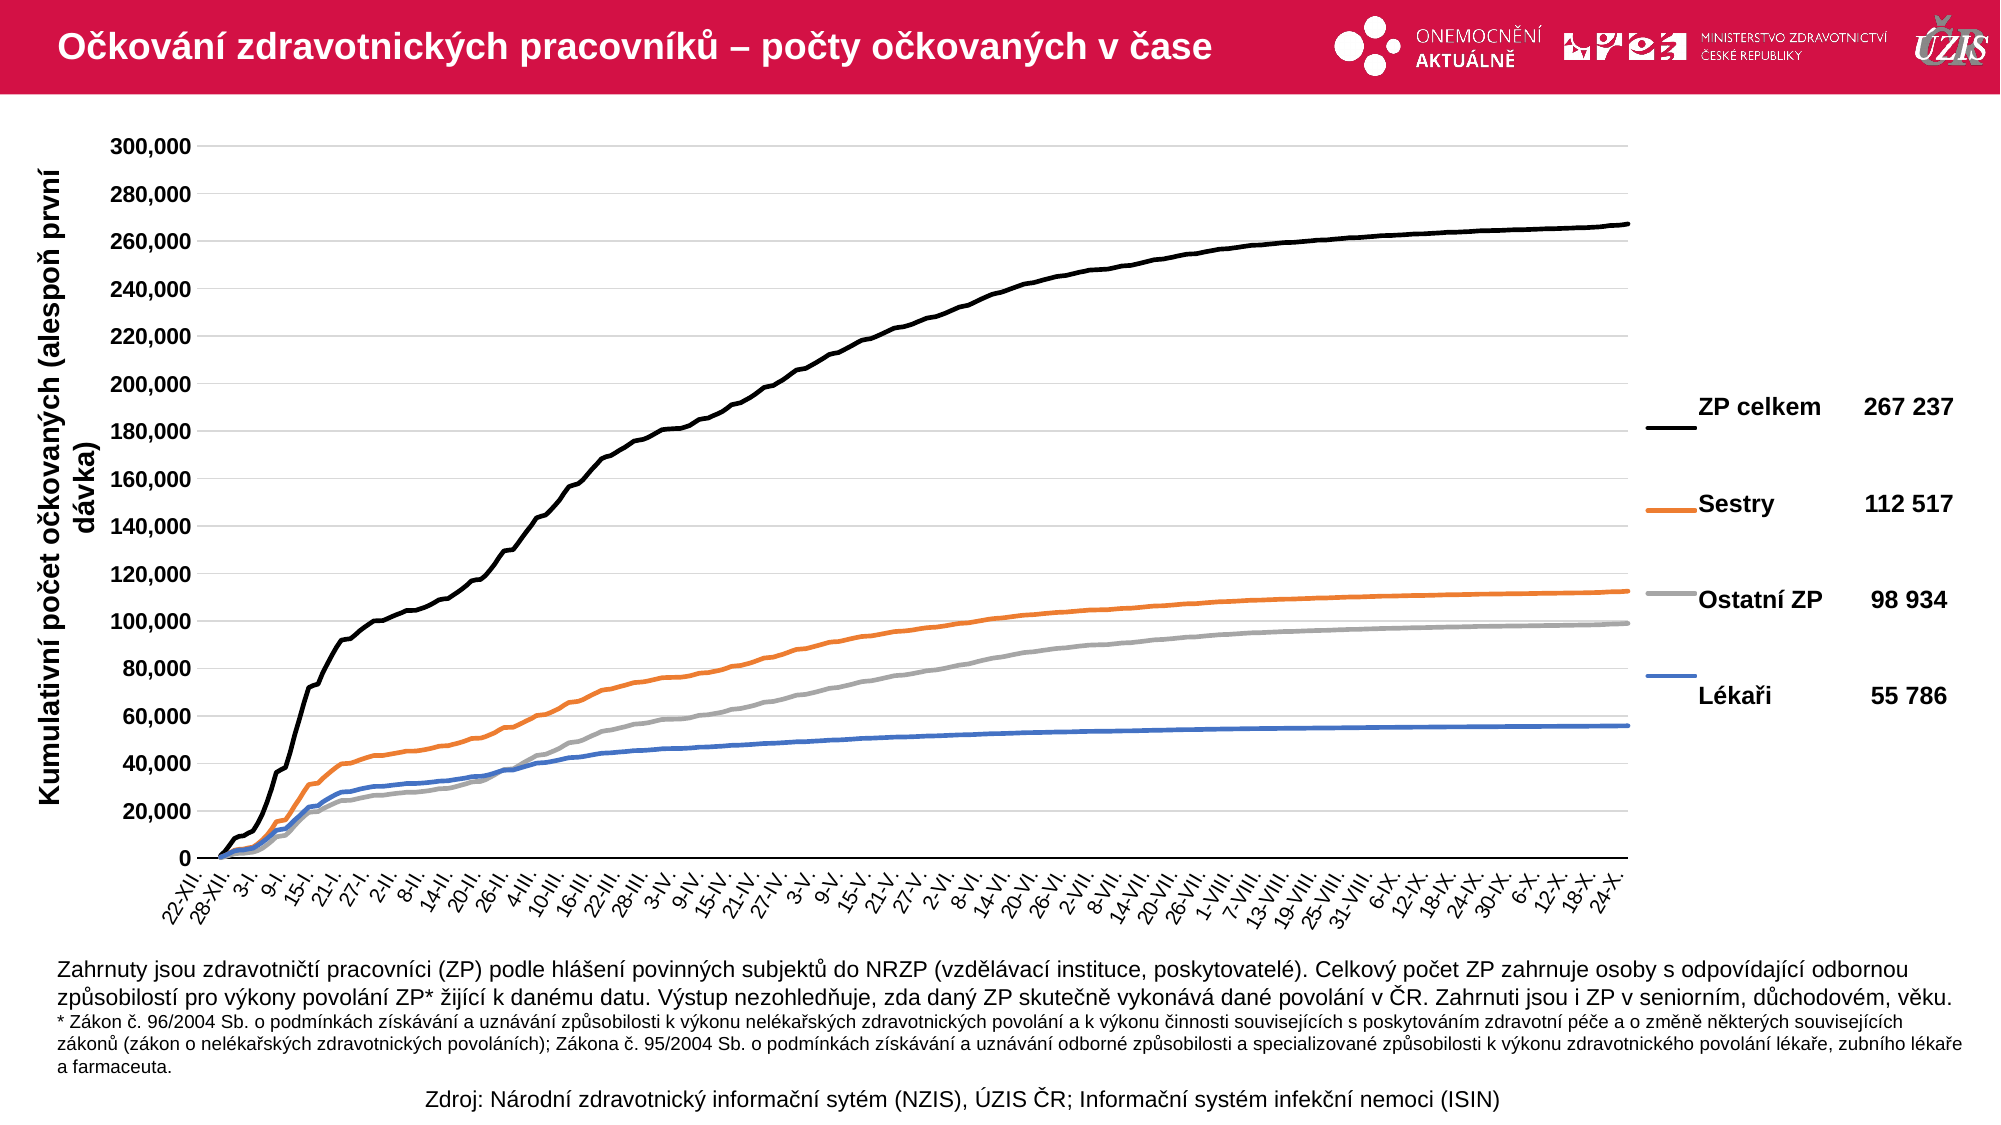

# Očkování zdravotnických pracovníků – počty očkovaných v čase

### Chart

| Category | ZP celkem | Sestry | Ostatní ZP | Lékaři |
|---|---|---|---|---|
| 22-XII. | None | None | None | None |
| 23-XII. | None | None | None | None |
| 24-XII. | None | None | None | None |
| 25-XII. | None | None | None | None |
| 26-XII. | None | None | None | None |
| 27-XII. | 1051.0 | 411.0 | 195.0 | 445.0 |
| 28-XII. | 2952.0 | 1126.0 | 644.0 | 1182.0 |
| 29-XII. | 5619.0 | 2238.0 | 1251.0 | 2130.0 |
| 30-XII. | 8324.0 | 3374.0 | 1876.0 | 3074.0 |
| 31-XII. | 9213.0 | 3754.0 | 2048.0 | 3411.0 |
| 1-I. | 9448.0 | 3870.0 | 2078.0 | 3500.0 |
| 2-I. | 10618.0 | 4353.0 | 2367.0 | 3898.0 |
| 3-I. | 11462.0 | 4671.0 | 2578.0 | 4213.0 |
| 4-I. | 14636.0 | 6020.0 | 3204.0 | 5412.0 |
| 5-I. | 18558.0 | 7663.0 | 4166.0 | 6729.0 |
| 6-I. | 23488.0 | 9677.0 | 5585.0 | 8226.0 |
| 7-I. | 29323.0 | 12230.0 | 7184.0 | 9909.0 |
| 8-I. | 36121.0 | 15369.0 | 9028.0 | 11724.0 |
| 9-I. | 37283.0 | 15816.0 | 9335.0 | 12132.0 |
| 10-I. | 38236.0 | 16170.0 | 9642.0 | 12424.0 |
| 11-I. | 44656.0 | 18975.0 | 11509.0 | 14172.0 |
| 12-I. | 52095.0 | 22164.0 | 13799.0 | 16132.0 |
| 13-I. | 58696.0 | 25026.0 | 15834.0 | 17836.0 |
| 14-I. | 65678.0 | 28218.0 | 17715.0 | 19745.0 |
| 15-I. | 71881.0 | 31006.0 | 19323.0 | 21552.0 |
| 16-I. | 72816.0 | 31389.0 | 19540.0 | 21887.0 |
| 17-I. | 73366.0 | 31615.0 | 19637.0 | 22114.0 |
| 18-I. | 78058.0 | 33571.0 | 20810.0 | 23677.0 |
| 19-I. | 81870.0 | 35259.0 | 21748.0 | 24863.0 |
| 20-I. | 85580.0 | 36904.0 | 22686.0 | 25990.0 |
| 21-I. | 88977.0 | 38438.0 | 23544.0 | 26995.0 |
| 22-I. | 91863.0 | 39749.0 | 24291.0 | 27823.0 |
| 23-I. | 92254.0 | 39906.0 | 24354.0 | 27994.0 |
| 24-I. | 92489.0 | 40015.0 | 24398.0 | 28076.0 |
| 25-I. | 94093.0 | 40661.0 | 24847.0 | 28585.0 |
| 26-I. | 95862.0 | 41434.0 | 25300.0 | 29128.0 |
| 27-I. | 97312.0 | 42088.0 | 25696.0 | 29528.0 |
| 28-I. | 98697.0 | 42696.0 | 26096.0 | 29905.0 |
| 29-I. | 99974.0 | 43258.0 | 26481.0 | 30235.0 |
| 30-I. | 100046.0 | 43281.0 | 26505.0 | 30260.0 |
| 31-I. | 100117.0 | 43299.0 | 26537.0 | 30281.0 |
| 1-II. | 101011.0 | 43656.0 | 26830.0 | 30525.0 |
| 2-II. | 101875.0 | 43997.0 | 27118.0 | 30760.0 |
| 3-II. | 102692.0 | 44359.0 | 27352.0 | 30981.0 |
| 4-II. | 103402.0 | 44692.0 | 27533.0 | 31177.0 |
| 5-II. | 104329.0 | 45109.0 | 27768.0 | 31452.0 |
| 6-II. | 104380.0 | 45131.0 | 27777.0 | 31472.0 |
| 7-II. | 104430.0 | 45151.0 | 27795.0 | 31484.0 |
| 8-II. | 105071.0 | 45420.0 | 28031.0 | 31620.0 |
| 9-II. | 105727.0 | 45742.0 | 28226.0 | 31759.0 |
| 10-II. | 106592.0 | 46146.0 | 28493.0 | 31953.0 |
| 11-II. | 107647.0 | 46619.0 | 28843.0 | 32185.0 |
| 12-II. | 108848.0 | 47149.0 | 29234.0 | 32465.0 |
| 13-II. | 109228.0 | 47322.0 | 29343.0 | 32563.0 |
| 14-II. | 109413.0 | 47376.0 | 29409.0 | 32628.0 |
| 15-II. | 110736.0 | 47927.0 | 29824.0 | 32985.0 |
| 16-II. | 112030.0 | 48415.0 | 30332.0 | 33283.0 |
| 17-II. | 113407.0 | 48986.0 | 30877.0 | 33544.0 |
| 18-II. | 114975.0 | 49657.0 | 31434.0 | 33884.0 |
| 19-II. | 116829.0 | 50412.0 | 32085.0 | 34332.0 |
| 20-II. | 117287.0 | 50539.0 | 32310.0 | 34438.0 |
| 21-II. | 117448.0 | 50597.0 | 32366.0 | 34485.0 |
| 22-II. | 119040.0 | 51194.0 | 33051.0 | 34795.0 |
| 23-II. | 121334.0 | 52009.0 | 34049.0 | 35276.0 |
| 24-II. | 123835.0 | 52832.0 | 35128.0 | 35875.0 |
| 25-II. | 126865.0 | 54058.0 | 36279.0 | 36528.0 |
| 26-II. | 129474.0 | 55049.0 | 37356.0 | 37069.0 |
| 27-II. | 129784.0 | 55125.0 | 37514.0 | 37145.0 |
| 28-II. | 130002.0 | 55172.0 | 37642.0 | 37188.0 |
| 1-III. | 132553.0 | 56061.0 | 38756.0 | 37736.0 |
| 2-III. | 135315.0 | 57013.0 | 39970.0 | 38332.0 |
| 3-III. | 137977.0 | 58004.0 | 41080.0 | 38893.0 |
| 4-III. | 140430.0 | 58912.0 | 42081.0 | 39437.0 |
| 5-III. | 143398.0 | 60100.0 | 43265.0 | 40033.0 |
| 6-III. | 144101.0 | 60349.0 | 43552.0 | 40200.0 |
| 7-III. | 144610.0 | 60537.0 | 43765.0 | 40308.0 |
| 8-III. | 146560.0 | 61315.0 | 44609.0 | 40636.0 |
| 9-III. | 148704.0 | 62242.0 | 45429.0 | 41033.0 |
| 10-III. | 150949.0 | 63188.0 | 46325.0 | 41436.0 |
| 11-III. | 153951.0 | 64515.0 | 47521.0 | 41915.0 |
| 12-III. | 156562.0 | 65613.0 | 48627.0 | 42322.0 |
| 13-III. | 157220.0 | 65848.0 | 48912.0 | 42460.0 |
| 14-III. | 157788.0 | 66090.0 | 49153.0 | 42545.0 |
| 15-III. | 159370.0 | 66793.0 | 49780.0 | 42797.0 |
| 16-III. | 161702.0 | 67835.0 | 50707.0 | 43160.0 |
| 17-III. | 164019.0 | 68856.0 | 51646.0 | 43517.0 |
| 18-III. | 166046.0 | 69747.0 | 52424.0 | 43875.0 |
| 19-III. | 168304.0 | 70721.0 | 53378.0 | 44205.0 |
| 20-III. | 169180.0 | 71081.0 | 53778.0 | 44321.0 |
| 21-III. | 169627.0 | 71253.0 | 53984.0 | 44390.0 |
| 22-III. | 170783.0 | 71783.0 | 54435.0 | 44565.0 |
| 23-III. | 172022.0 | 72336.0 | 54927.0 | 44759.0 |
| 24-III. | 173087.0 | 72840.0 | 55342.0 | 44905.0 |
| 25-III. | 174385.0 | 73397.0 | 55891.0 | 45097.0 |
| 26-III. | 175760.0 | 73977.0 | 56467.0 | 45316.0 |
| 27-III. | 176134.0 | 74129.0 | 56626.0 | 45379.0 |
| 28-III. | 176477.0 | 74296.0 | 56760.0 | 45421.0 |
| 29-III. | 177261.0 | 74644.0 | 57071.0 | 45546.0 |
| 30-III. | 178290.0 | 75090.0 | 57493.0 | 45707.0 |
| 31-III. | 179417.0 | 75559.0 | 57990.0 | 45868.0 |
| 1-IV. | 180518.0 | 76012.0 | 58419.0 | 46087.0 |
| 2-IV. | 180789.0 | 76117.0 | 58507.0 | 46165.0 |
| 3-IV. | 180910.0 | 76159.0 | 58565.0 | 46186.0 |
| 4-IV. | 181026.0 | 76208.0 | 58603.0 | 46215.0 |
| 5-IV. | 181097.0 | 76243.0 | 58632.0 | 46222.0 |
| 6-IV. | 181663.0 | 76489.0 | 58862.0 | 46312.0 |
| 7-IV. | 182335.0 | 76806.0 | 59123.0 | 46406.0 |
| 8-IV. | 183578.0 | 77343.0 | 59661.0 | 46574.0 |
| 9-IV. | 184851.0 | 77915.0 | 60161.0 | 46775.0 |
| 10-IV. | 185227.0 | 78073.0 | 60333.0 | 46821.0 |
| 11-IV. | 185475.0 | 78173.0 | 60448.0 | 46854.0 |
| 12-IV. | 186411.0 | 78598.0 | 60822.0 | 46991.0 |
| 13-IV. | 187221.0 | 78975.0 | 61135.0 | 47111.0 |
| 14-IV. | 188163.0 | 79429.0 | 61518.0 | 47216.0 |
| 15-IV. | 189528.0 | 80084.0 | 62070.0 | 47374.0 |
| 16-IV. | 191074.0 | 80810.0 | 62714.0 | 47550.0 |
| 17-IV. | 191493.0 | 81012.0 | 62890.0 | 47591.0 |
| 18-IV. | 191934.0 | 81203.0 | 63085.0 | 47646.0 |
| 19-IV. | 193032.0 | 81721.0 | 63538.0 | 47773.0 |
| 20-IV. | 194080.0 | 82224.0 | 63964.0 | 47892.0 |
| 21-IV. | 195373.0 | 82886.0 | 64460.0 | 48027.0 |
| 22-IV. | 196845.0 | 83610.0 | 65061.0 | 48174.0 |
| 23-IV. | 198358.0 | 84323.0 | 65706.0 | 48329.0 |
| 24-IV. | 198794.0 | 84523.0 | 65886.0 | 48385.0 |
| 25-IV. | 199168.0 | 84710.0 | 66036.0 | 48422.0 |
| 26-IV. | 200374.0 | 85318.0 | 66520.0 | 48536.0 |
| 27-IV. | 201468.0 | 85867.0 | 66946.0 | 48655.0 |
| 28-IV. | 202852.0 | 86569.0 | 67508.0 | 48775.0 |
| 29-IV. | 204325.0 | 87327.0 | 68093.0 | 48905.0 |
| 30-IV. | 205726.0 | 87972.0 | 68711.0 | 49043.0 |
| 1-V. | 206063.0 | 88126.0 | 68865.0 | 49072.0 |
| 2-V. | 206402.0 | 88279.0 | 69021.0 | 49102.0 |
| 3-V. | 207485.0 | 88786.0 | 69476.0 | 49223.0 |
| 4-V. | 208587.0 | 89308.0 | 69930.0 | 49349.0 |
| 5-V. | 209728.0 | 89833.0 | 70451.0 | 49444.0 |
| 6-V. | 210921.0 | 90382.0 | 70978.0 | 49561.0 |
| 7-V. | 212223.0 | 90951.0 | 71540.0 | 49732.0 |
| 8-V. | 212721.0 | 91168.0 | 71759.0 | 49794.0 |
| 9-V. | 213031.0 | 91275.0 | 71930.0 | 49826.0 |
| 10-V. | 214002.0 | 91672.0 | 72406.0 | 49924.0 |
| 11-V. | 215024.0 | 92151.0 | 72834.0 | 50039.0 |
| 12-V. | 216062.0 | 92583.0 | 73308.0 | 50171.0 |
| 13-V. | 217195.0 | 93019.0 | 73848.0 | 50328.0 |
| 14-V. | 218197.0 | 93384.0 | 74356.0 | 50457.0 |
| 15-V. | 218636.0 | 93543.0 | 74566.0 | 50527.0 |
| 16-V. | 218921.0 | 93647.0 | 74716.0 | 50558.0 |
| 17-V. | 219704.0 | 93964.0 | 75099.0 | 50641.0 |
| 18-V. | 220580.0 | 94335.0 | 75511.0 | 50734.0 |
| 19-V. | 221480.0 | 94694.0 | 75967.0 | 50819.0 |
| 20-V. | 222409.0 | 95085.0 | 76405.0 | 50919.0 |
| 21-V. | 223330.0 | 95448.0 | 76856.0 | 51026.0 |
| 22-V. | 223681.0 | 95593.0 | 77032.0 | 51056.0 |
| 23-V. | 223909.0 | 95691.0 | 77147.0 | 51071.0 |
| 24-V. | 224459.0 | 95903.0 | 77435.0 | 51121.0 |
| 25-V. | 225084.0 | 96139.0 | 77761.0 | 51184.0 |
| 26-V. | 225934.0 | 96491.0 | 78168.0 | 51275.0 |
| 27-V. | 226714.0 | 96821.0 | 78537.0 | 51356.0 |
| 28-V. | 227534.0 | 97105.0 | 78969.0 | 51460.0 |
| 29-V. | 227895.0 | 97245.0 | 79153.0 | 51497.0 |
| 30-V. | 228184.0 | 97335.0 | 79319.0 | 51530.0 |
| 31-V. | 228872.0 | 97612.0 | 79655.0 | 51605.0 |
| 1-VI. | 229595.0 | 97884.0 | 80025.0 | 51686.0 |
| 2-VI. | 230484.0 | 98227.0 | 80475.0 | 51782.0 |
| 3-VI. | 231321.0 | 98579.0 | 80889.0 | 51853.0 |
| 4-VI. | 232200.0 | 98904.0 | 81346.0 | 51950.0 |
| 5-VI. | 232618.0 | 99039.0 | 81602.0 | 51977.0 |
| 6-VI. | 233018.0 | 99169.0 | 81839.0 | 52010.0 |
| 7-VI. | 233905.0 | 99503.0 | 82311.0 | 52091.0 |
| 8-VI. | 234881.0 | 99843.0 | 82850.0 | 52188.0 |
| 9-VI. | 235795.0 | 100189.0 | 83332.0 | 52274.0 |
| 10-VI. | 236668.0 | 100545.0 | 83763.0 | 52360.0 |
| 11-VI. | 237518.0 | 100846.0 | 84217.0 | 52455.0 |
| 12-VI. | 238038.0 | 101051.0 | 84503.0 | 52484.0 |
| 13-VI. | 238406.0 | 101165.0 | 84726.0 | 52515.0 |
| 14-VI. | 239077.0 | 101407.0 | 85084.0 | 52586.0 |
| 15-VI. | 239827.0 | 101678.0 | 85508.0 | 52641.0 |
| 16-VI. | 240533.0 | 101919.0 | 85898.0 | 52716.0 |
| 17-VI. | 241240.0 | 102186.0 | 86262.0 | 52792.0 |
| 18-VI. | 241908.0 | 102403.0 | 86635.0 | 52870.0 |
| 19-VI. | 242240.0 | 102521.0 | 86821.0 | 52898.0 |
| 20-VI. | 242496.0 | 102613.0 | 86960.0 | 52923.0 |
| 21-VI. | 243005.0 | 102791.0 | 87252.0 | 52962.0 |
| 22-VI. | 243590.0 | 103008.0 | 87570.0 | 53012.0 |
| 23-VI. | 244081.0 | 103195.0 | 87821.0 | 53065.0 |
| 24-VI. | 244581.0 | 103354.0 | 88111.0 | 53116.0 |
| 25-VI. | 245077.0 | 103540.0 | 88365.0 | 53172.0 |
| 26-VI. | 245331.0 | 103631.0 | 88514.0 | 53186.0 |
| 27-VI. | 245518.0 | 103697.0 | 88623.0 | 53198.0 |
| 28-VI. | 246010.0 | 103877.0 | 88891.0 | 53242.0 |
| 29-VI. | 246466.0 | 104044.0 | 89134.0 | 53288.0 |
| 30-VI. | 246941.0 | 104222.0 | 89373.0 | 53346.0 |
| 1-VII. | 247302.0 | 104361.0 | 89551.0 | 53390.0 |
| 2-VII. | 247784.0 | 104555.0 | 89784.0 | 53445.0 |
| 3-VII. | 247882.0 | 104588.0 | 89837.0 | 53457.0 |
| 4-VII. | 247998.0 | 104633.0 | 89896.0 | 53469.0 |
| 5-VII. | 248108.0 | 104681.0 | 89952.0 | 53475.0 |
| 6-VII. | 248206.0 | 104713.0 | 90009.0 | 53484.0 |
| 7-VII. | 248617.0 | 104877.0 | 90216.0 | 53524.0 |
| 8-VII. | 249062.0 | 105053.0 | 90430.0 | 53579.0 |
| 9-VII. | 249502.0 | 105222.0 | 90653.0 | 53627.0 |
| 10-VII. | 249668.0 | 105281.0 | 90745.0 | 53642.0 |
| 11-VII. | 249789.0 | 105330.0 | 90803.0 | 53656.0 |
| 12-VII. | 250234.0 | 105492.0 | 91038.0 | 53704.0 |
| 13-VII. | 250681.0 | 105676.0 | 91258.0 | 53747.0 |
| 14-VII. | 251165.0 | 105880.0 | 91492.0 | 53793.0 |
| 15-VII. | 251656.0 | 106067.0 | 91738.0 | 53851.0 |
| 16-VII. | 252140.0 | 106249.0 | 91985.0 | 53906.0 |
| 17-VII. | 252320.0 | 106299.0 | 92093.0 | 53928.0 |
| 18-VII. | 252466.0 | 106357.0 | 92162.0 | 53947.0 |
| 19-VII. | 252887.0 | 106528.0 | 92363.0 | 53996.0 |
| 20-VII. | 253241.0 | 106677.0 | 92523.0 | 54041.0 |
| 21-VII. | 253706.0 | 106857.0 | 92740.0 | 54109.0 |
| 22-VII. | 254100.0 | 107033.0 | 92920.0 | 54147.0 |
| 23-VII. | 254490.0 | 107179.0 | 93131.0 | 54180.0 |
| 24-VII. | 254602.0 | 107223.0 | 93193.0 | 54186.0 |
| 25-VII. | 254691.0 | 107249.0 | 93247.0 | 54195.0 |
| 26-VII. | 255078.0 | 107417.0 | 93426.0 | 54235.0 |
| 27-VII. | 255499.0 | 107585.0 | 93625.0 | 54289.0 |
| 28-VII. | 255857.0 | 107735.0 | 93798.0 | 54324.0 |
| 29-VII. | 256192.0 | 107884.0 | 93956.0 | 54352.0 |
| 30-VII. | 256608.0 | 108049.0 | 94162.0 | 54397.0 |
| 31-VII. | 256731.0 | 108089.0 | 94228.0 | 54414.0 |
| 1-VIII. | 256832.0 | 108129.0 | 94276.0 | 54427.0 |
| 2-VIII. | 257113.0 | 108228.0 | 94421.0 | 54464.0 |
| 3-VIII. | 257378.0 | 108339.0 | 94549.0 | 54490.0 |
| 4-VIII. | 257691.0 | 108467.0 | 94694.0 | 54530.0 |
| 5-VIII. | 257955.0 | 108576.0 | 94818.0 | 54561.0 |
| 6-VIII. | 258235.0 | 108696.0 | 94945.0 | 54594.0 |
| 7-VIII. | 258307.0 | 108718.0 | 94982.0 | 54607.0 |
| 8-VIII. | 258371.0 | 108743.0 | 95016.0 | 54612.0 |
| 9-VIII. | 258580.0 | 108828.0 | 95118.0 | 54634.0 |
| 10-VIII. | 258788.0 | 108907.0 | 95232.0 | 54649.0 |
| 11-VIII. | 258951.0 | 108977.0 | 95305.0 | 54669.0 |
| 12-VIII. | 259183.0 | 109083.0 | 95408.0 | 54692.0 |
| 13-VIII. | 259373.0 | 109146.0 | 95510.0 | 54717.0 |
| 14-VIII. | 259429.0 | 109167.0 | 95535.0 | 54727.0 |
| 15-VIII. | 259475.0 | 109189.0 | 95554.0 | 54732.0 |
| 16-VIII. | 259659.0 | 109275.0 | 95635.0 | 54749.0 |
| 17-VIII. | 259841.0 | 109354.0 | 95713.0 | 54774.0 |
| 18-VIII. | 260003.0 | 109417.0 | 95790.0 | 54796.0 |
| 19-VIII. | 260165.0 | 109487.0 | 95860.0 | 54818.0 |
| 20-VIII. | 260409.0 | 109601.0 | 95957.0 | 54851.0 |
| 21-VIII. | 260451.0 | 109615.0 | 95975.0 | 54861.0 |
| 22-VIII. | 260482.0 | 109626.0 | 95992.0 | 54864.0 |
| 23-VIII. | 260680.0 | 109721.0 | 96084.0 | 54875.0 |
| 24-VIII. | 260873.0 | 109808.0 | 96161.0 | 54904.0 |
| 25-VIII. | 261038.0 | 109874.0 | 96236.0 | 54928.0 |
| 26-VIII. | 261197.0 | 109945.0 | 96297.0 | 54955.0 |
| 27-VIII. | 261414.0 | 110033.0 | 96398.0 | 54983.0 |
| 28-VIII. | 261456.0 | 110049.0 | 96422.0 | 54985.0 |
| 29-VIII. | 261489.0 | 110065.0 | 96432.0 | 54992.0 |
| 30-VIII. | 261659.0 | 110137.0 | 96509.0 | 55013.0 |
| 31-VIII. | 261822.0 | 110198.0 | 96587.0 | 55037.0 |
| 1-IX. | 261943.0 | 110254.0 | 96633.0 | 55056.0 |
| 2-IX. | 262116.0 | 110327.0 | 96705.0 | 55084.0 |
| 3-IX. | 262312.0 | 110403.0 | 96799.0 | 55110.0 |
| 4-IX. | 262347.0 | 110415.0 | 96814.0 | 55118.0 |
| 5-IX. | 262380.0 | 110425.0 | 96832.0 | 55123.0 |
| 6-IX. | 262515.0 | 110483.0 | 96896.0 | 55136.0 |
| 7-IX. | 262602.0 | 110522.0 | 96931.0 | 55149.0 |
| 8-IX. | 262724.0 | 110573.0 | 96984.0 | 55167.0 |
| 9-IX. | 262867.0 | 110628.0 | 97043.0 | 55196.0 |
| 10-IX. | 263011.0 | 110679.0 | 97111.0 | 55221.0 |
| 11-IX. | 263045.0 | 110696.0 | 97126.0 | 55223.0 |
| 12-IX. | 263068.0 | 110703.0 | 97139.0 | 55226.0 |
| 13-IX. | 263179.0 | 110747.0 | 97187.0 | 55245.0 |
| 14-IX. | 263311.0 | 110810.0 | 97238.0 | 55263.0 |
| 15-IX. | 263418.0 | 110858.0 | 97282.0 | 55278.0 |
| 16-IX. | 263538.0 | 110914.0 | 97328.0 | 55296.0 |
| 17-IX. | 263702.0 | 110981.0 | 97400.0 | 55321.0 |
| 18-IX. | 263743.0 | 110998.0 | 97419.0 | 55326.0 |
| 19-IX. | 263754.0 | 111004.0 | 97424.0 | 55326.0 |
| 20-IX. | 263854.0 | 111042.0 | 97467.0 | 55345.0 |
| 21-IX. | 263954.0 | 111090.0 | 97511.0 | 55353.0 |
| 22-IX. | 264046.0 | 111133.0 | 97553.0 | 55360.0 |
| 23-IX. | 264177.0 | 111185.0 | 97609.0 | 55383.0 |
| 24-IX. | 264344.0 | 111257.0 | 97678.0 | 55409.0 |
| 25-IX. | 264375.0 | 111267.0 | 97693.0 | 55415.0 |
| 26-IX. | 264385.0 | 111271.0 | 97699.0 | 55415.0 |
| 27-IX. | 264480.0 | 111314.0 | 97739.0 | 55427.0 |
| 28-IX. | 264486.0 | 111316.0 | 97743.0 | 55427.0 |
| 29-IX. | 264569.0 | 111357.0 | 97768.0 | 55444.0 |
| 30-IX. | 264664.0 | 111394.0 | 97811.0 | 55459.0 |
| 1-X. | 264751.0 | 111425.0 | 97847.0 | 55479.0 |
| 2-X. | 264772.0 | 111432.0 | 97855.0 | 55485.0 |
| 3-X. | 264786.0 | 111439.0 | 97862.0 | 55485.0 |
| 4-X. | 264848.0 | 111466.0 | 97888.0 | 55494.0 |
| 5-X. | 264921.0 | 111510.0 | 97911.0 | 55500.0 |
| 6-X. | 265016.0 | 111557.0 | 97946.0 | 55513.0 |
| 7-X. | 265082.0 | 111583.0 | 97969.0 | 55530.0 |
| 8-X. | 265193.0 | 111632.0 | 98018.0 | 55543.0 |
| 9-X. | 265218.0 | 111642.0 | 98027.0 | 55549.0 |
| 10-X. | 265229.0 | 111647.0 | 98033.0 | 55549.0 |
| 11-X. | 265299.0 | 111673.0 | 98059.0 | 55567.0 |
| 12-X. | 265374.0 | 111690.0 | 98101.0 | 55583.0 |
| 13-X. | 265445.0 | 111723.0 | 98131.0 | 55591.0 |
| 14-X. | 265506.0 | 111751.0 | 98154.0 | 55601.0 |
| 15-X. | 265618.0 | 111792.0 | 98209.0 | 55617.0 |
| 16-X. | 265648.0 | 111803.0 | 98226.0 | 55619.0 |
| 17-X. | 265678.0 | 111820.0 | 98237.0 | 55621.0 |
| 18-X. | 265808.0 | 111872.0 | 98294.0 | 55642.0 |
| 19-X. | 265896.0 | 111922.0 | 98326.0 | 55648.0 |
| 20-X. | 266024.0 | 111980.0 | 98383.0 | 55661.0 |
| 21-X. | 266257.0 | 112092.0 | 98479.0 | 55686.0 |
| 22-X. | 266555.0 | 112210.0 | 98621.0 | 55724.0 |
| 23-X. | 266632.0 | 112233.0 | 98670.0 | 55729.0 |
| 24-X. | 266690.0 | 112255.0 | 98700.0 | 55735.0 |
| 25-X. | 266931.0 | 112372.0 | 98804.0 | 55755.0 |
| 26-X. | 267237.0 | 112517.0 | 98934.0 | 55786.0 |
| ZP celkem | 267 237 |
| --- | --- |
| Sestry | 112 517 |
| Ostatní ZP | 98 934 |
| Lékaři | 55 786 |
Kumulativní počet očkovaných (alespoň první dávka)
Zahrnuty jsou zdravotničtí pracovníci (ZP) podle hlášení povinných subjektů do NRZP (vzdělávací instituce, poskytovatelé). Celkový počet ZP zahrnuje osoby s odpovídající odbornou způsobilostí pro výkony povolání ZP* žijící k danému datu. Výstup nezohledňuje, zda daný ZP skutečně vykonává dané povolání v ČR. Zahrnuti jsou i ZP v seniorním, důchodovém, věku.
* Zákon č. 96/2004 Sb. o podmínkách získávání a uznávání způsobilosti k výkonu nelékařských zdravotnických povolání a k výkonu činnosti souvisejících s poskytováním zdravotní péče a o změně některých souvisejících zákonů (zákon o nelékařských zdravotnických povoláních); Zákona č. 95/2004 Sb. o podmínkách získávání a uznávání odborné způsobilosti a specializované způsobilosti k výkonu zdravotnického povolání lékaře, zubního lékaře a farmaceuta.
Zdroj: Národní zdravotnický informační sytém (NZIS), ÚZIS ČR; Informační systém infekční nemoci (ISIN)